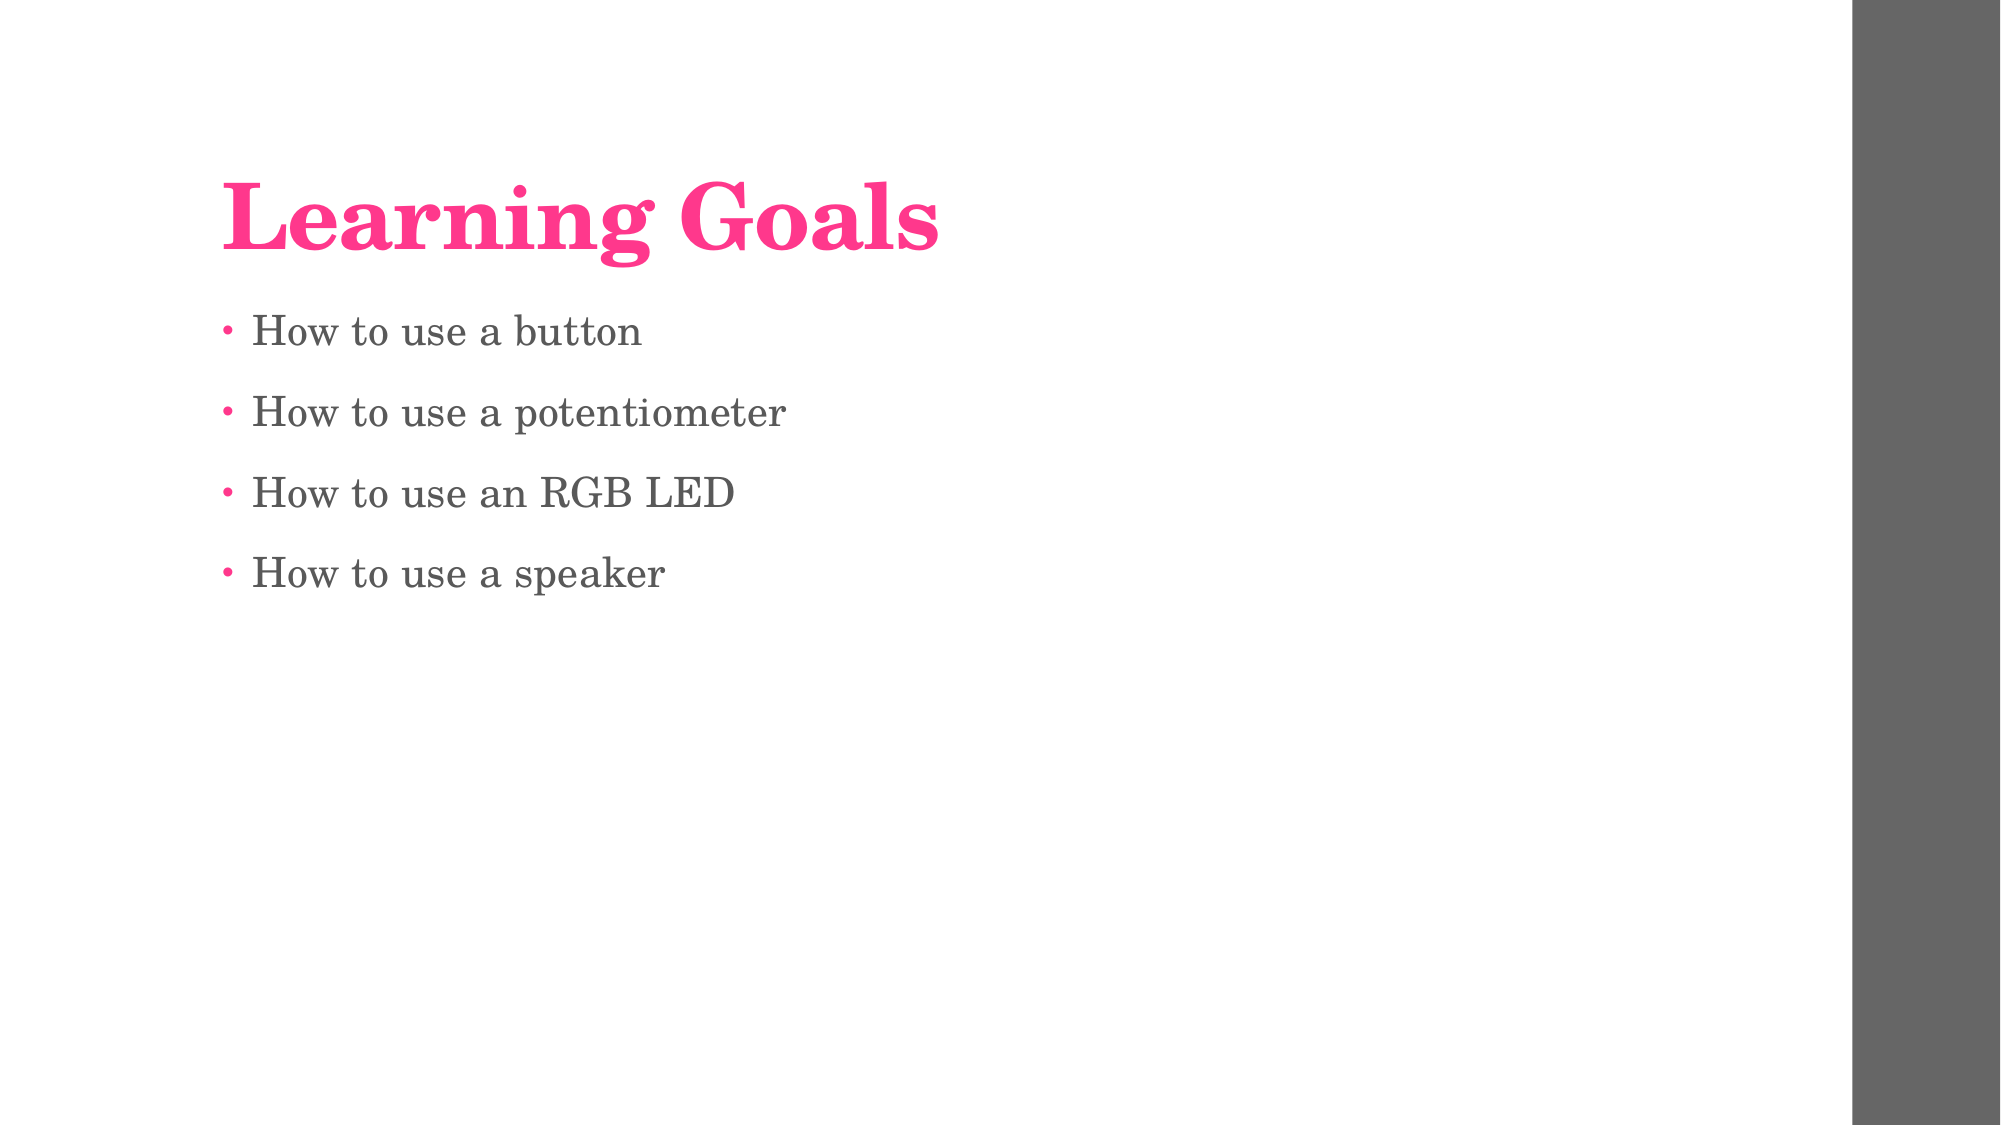

# Learning Goals
How to use a button
How to use a potentiometer
How to use an RGB LED
How to use a speaker